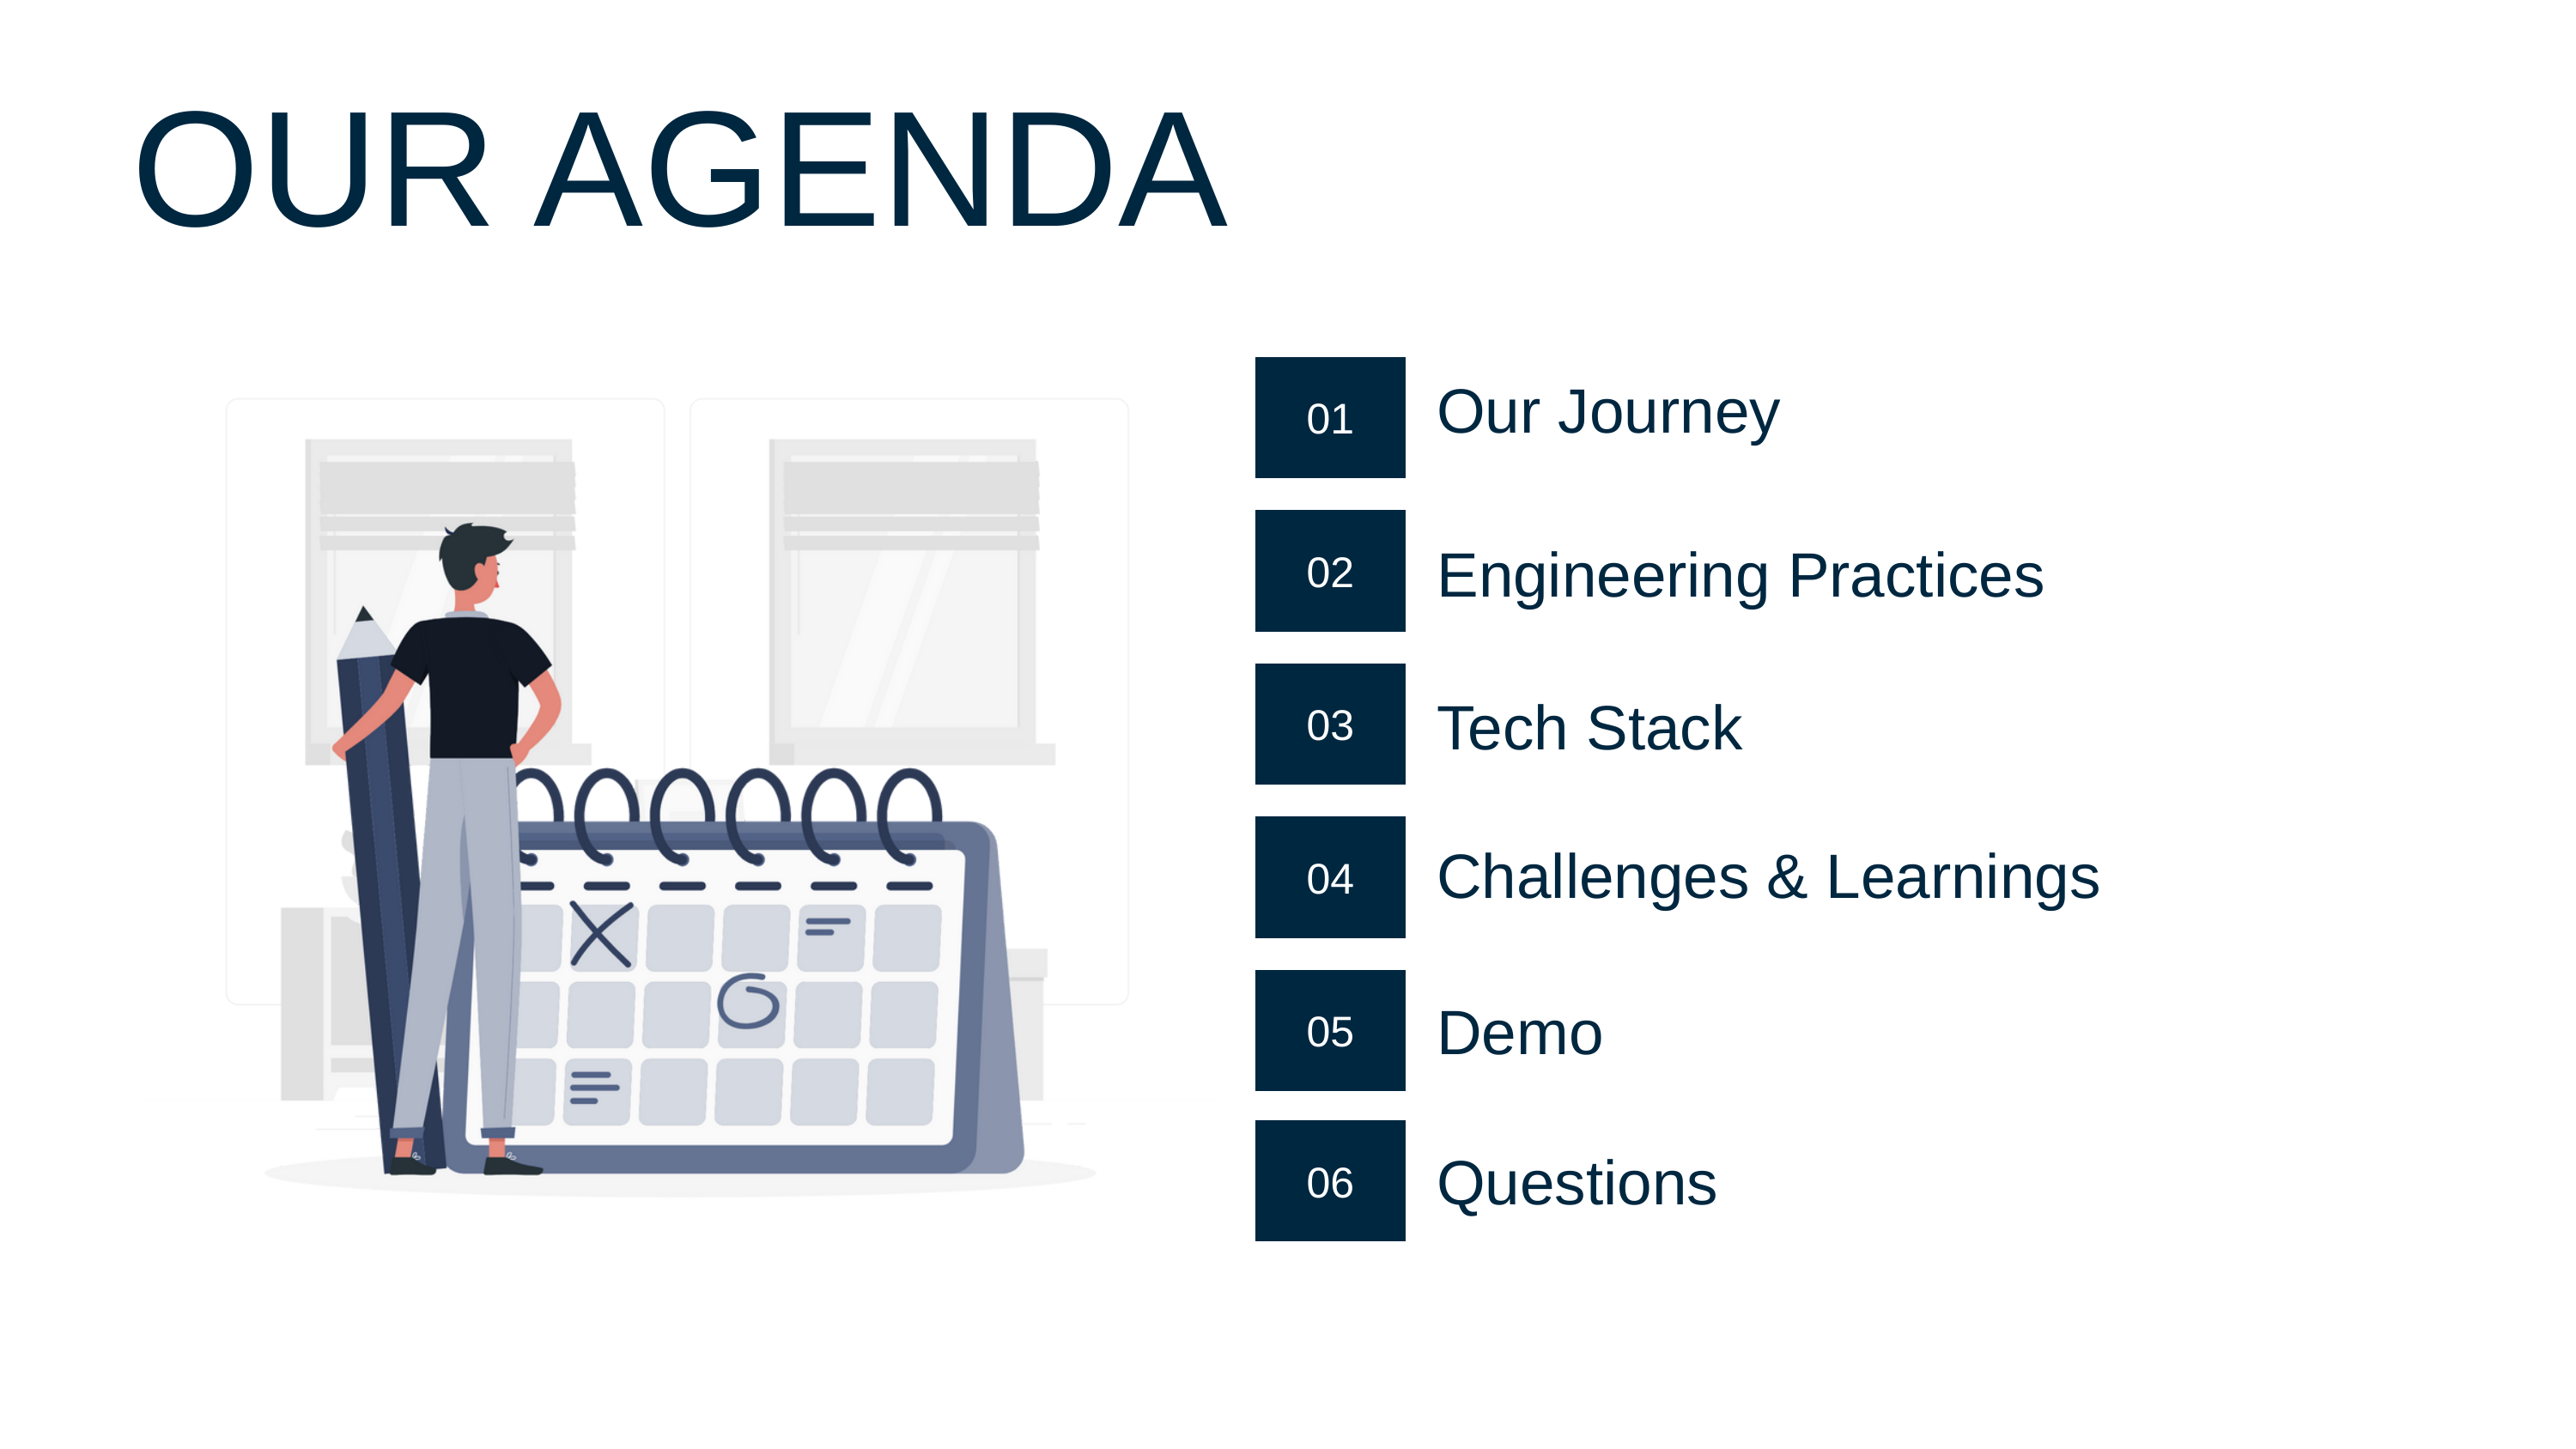

OUR AGENDA

01
Our Journey

02
Engineering Practices

03
Tech Stack

04
Challenges & Learnings

05
Demo

06
Questions
7